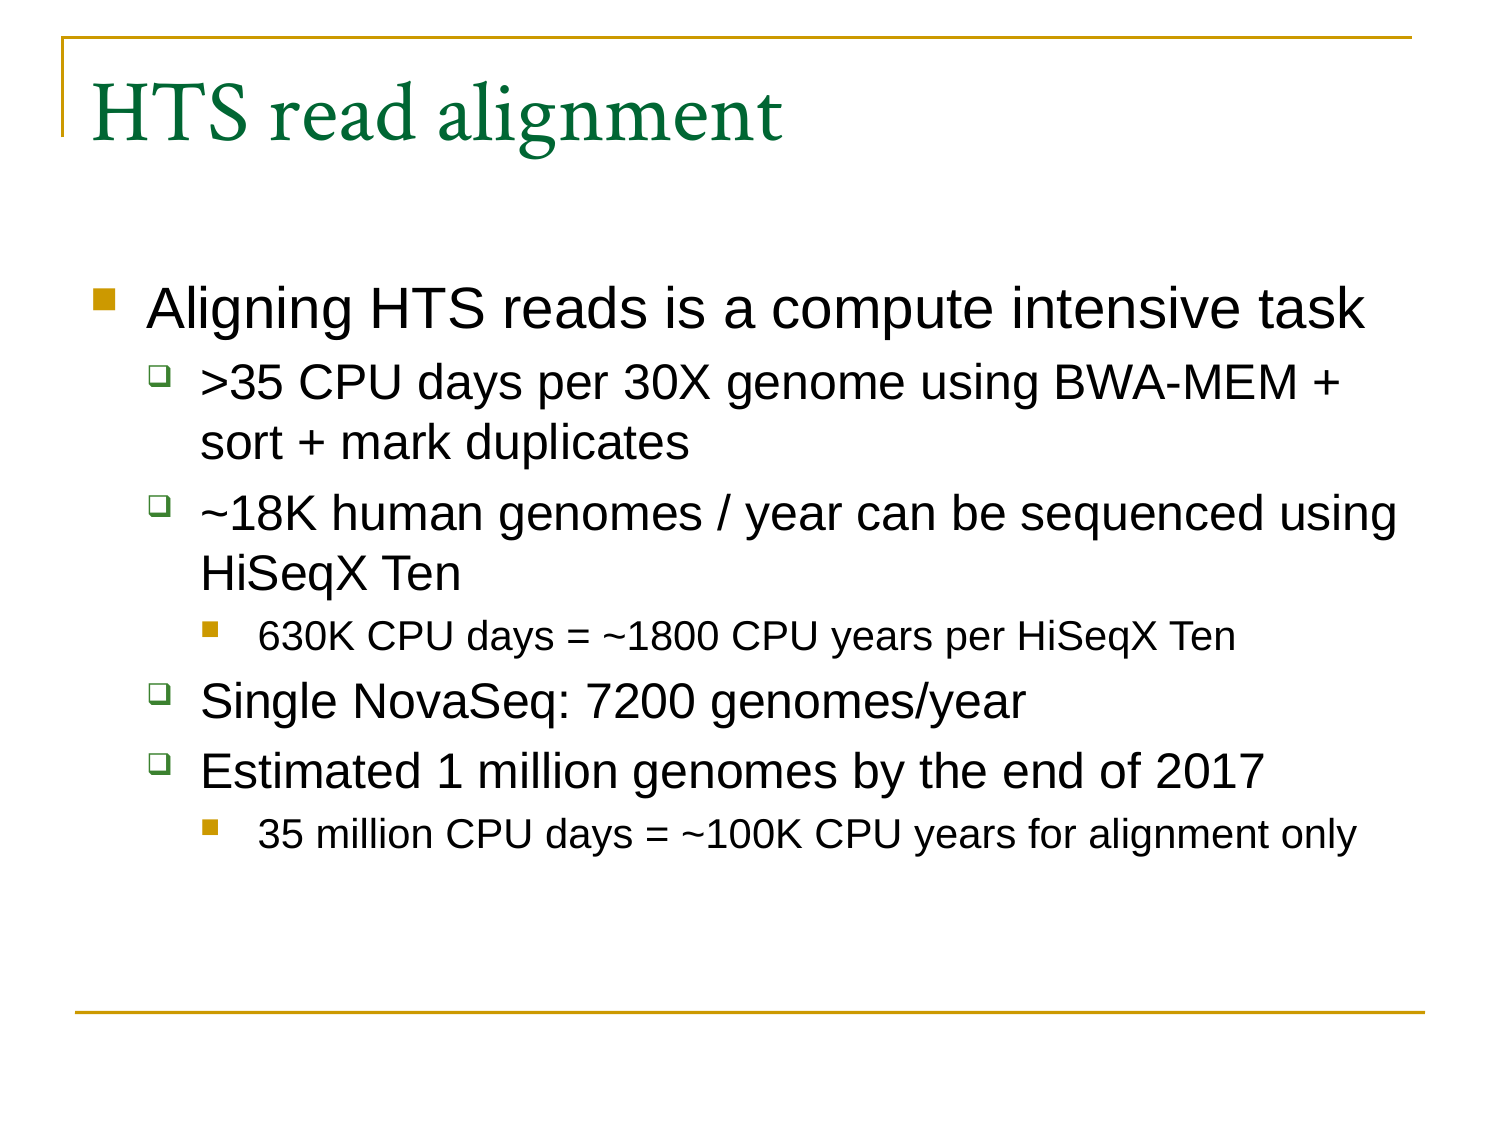

# HTS read alignment
Aligning HTS reads is a compute intensive task
>35 CPU days per 30X genome using BWA-MEM + sort + mark duplicates
~18K human genomes / year can be sequenced using HiSeqX Ten
630K CPU days = ~1800 CPU years per HiSeqX Ten
Single NovaSeq: 7200 genomes/year
Estimated 1 million genomes by the end of 2017
35 million CPU days = ~100K CPU years for alignment only